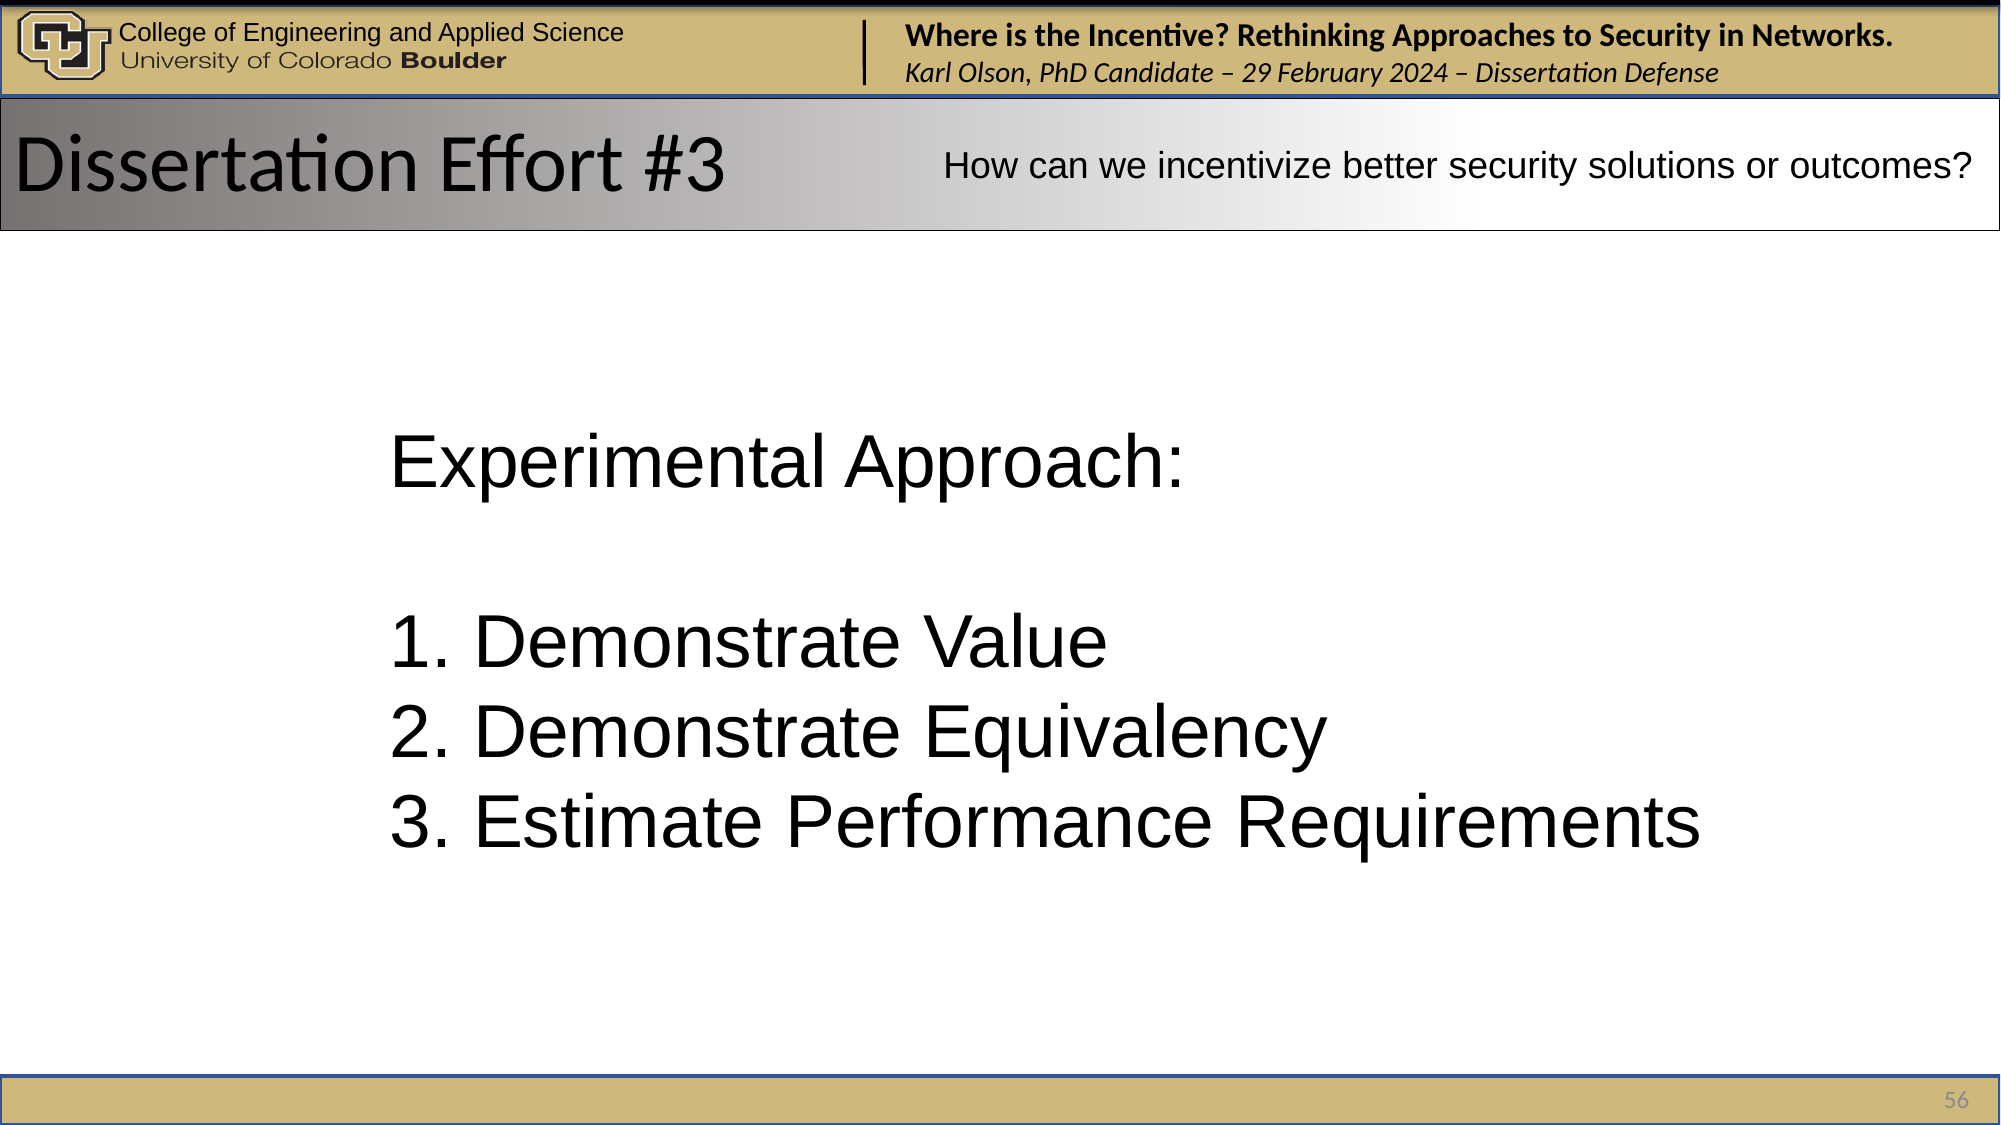

Dissertation Effort #3
How can we incentivize better security solutions or outcomes?
Experimental Approach:

1. Demonstrate Value
2. Demonstrate Equivalency
3. Estimate Performance Requirements